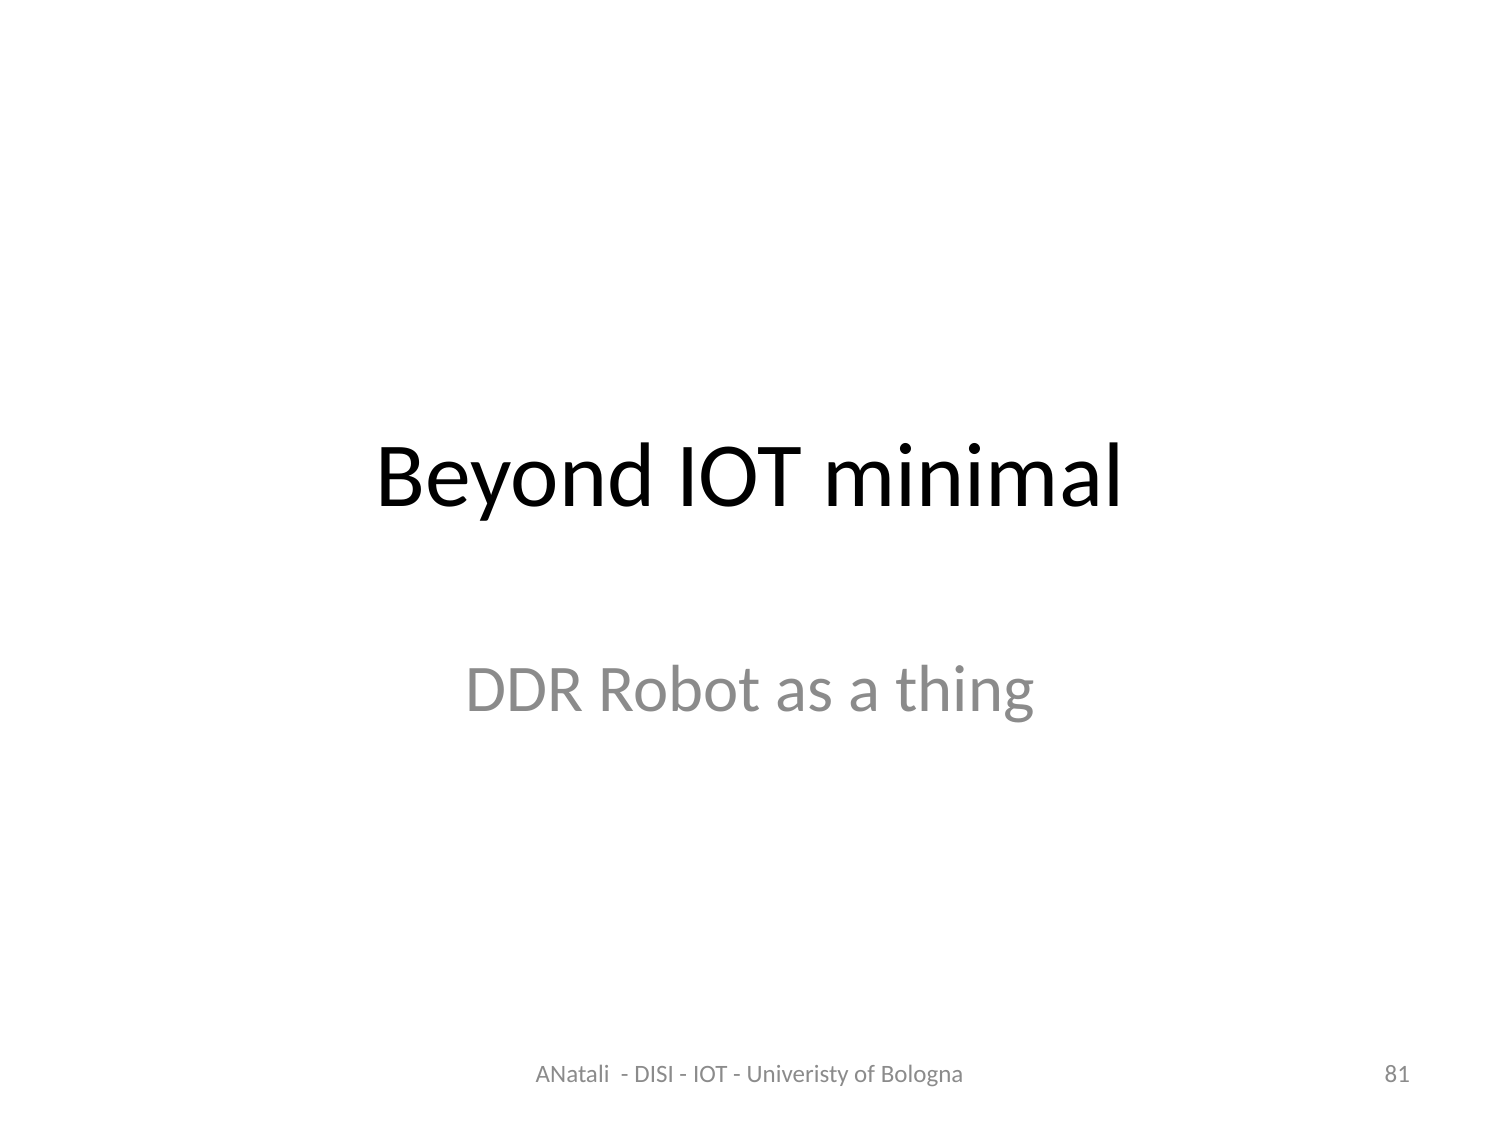

# Beyond IOT minimal
DDR Robot as a thing
ANatali  - DISI - IOT - Univeristy of Bologna
81